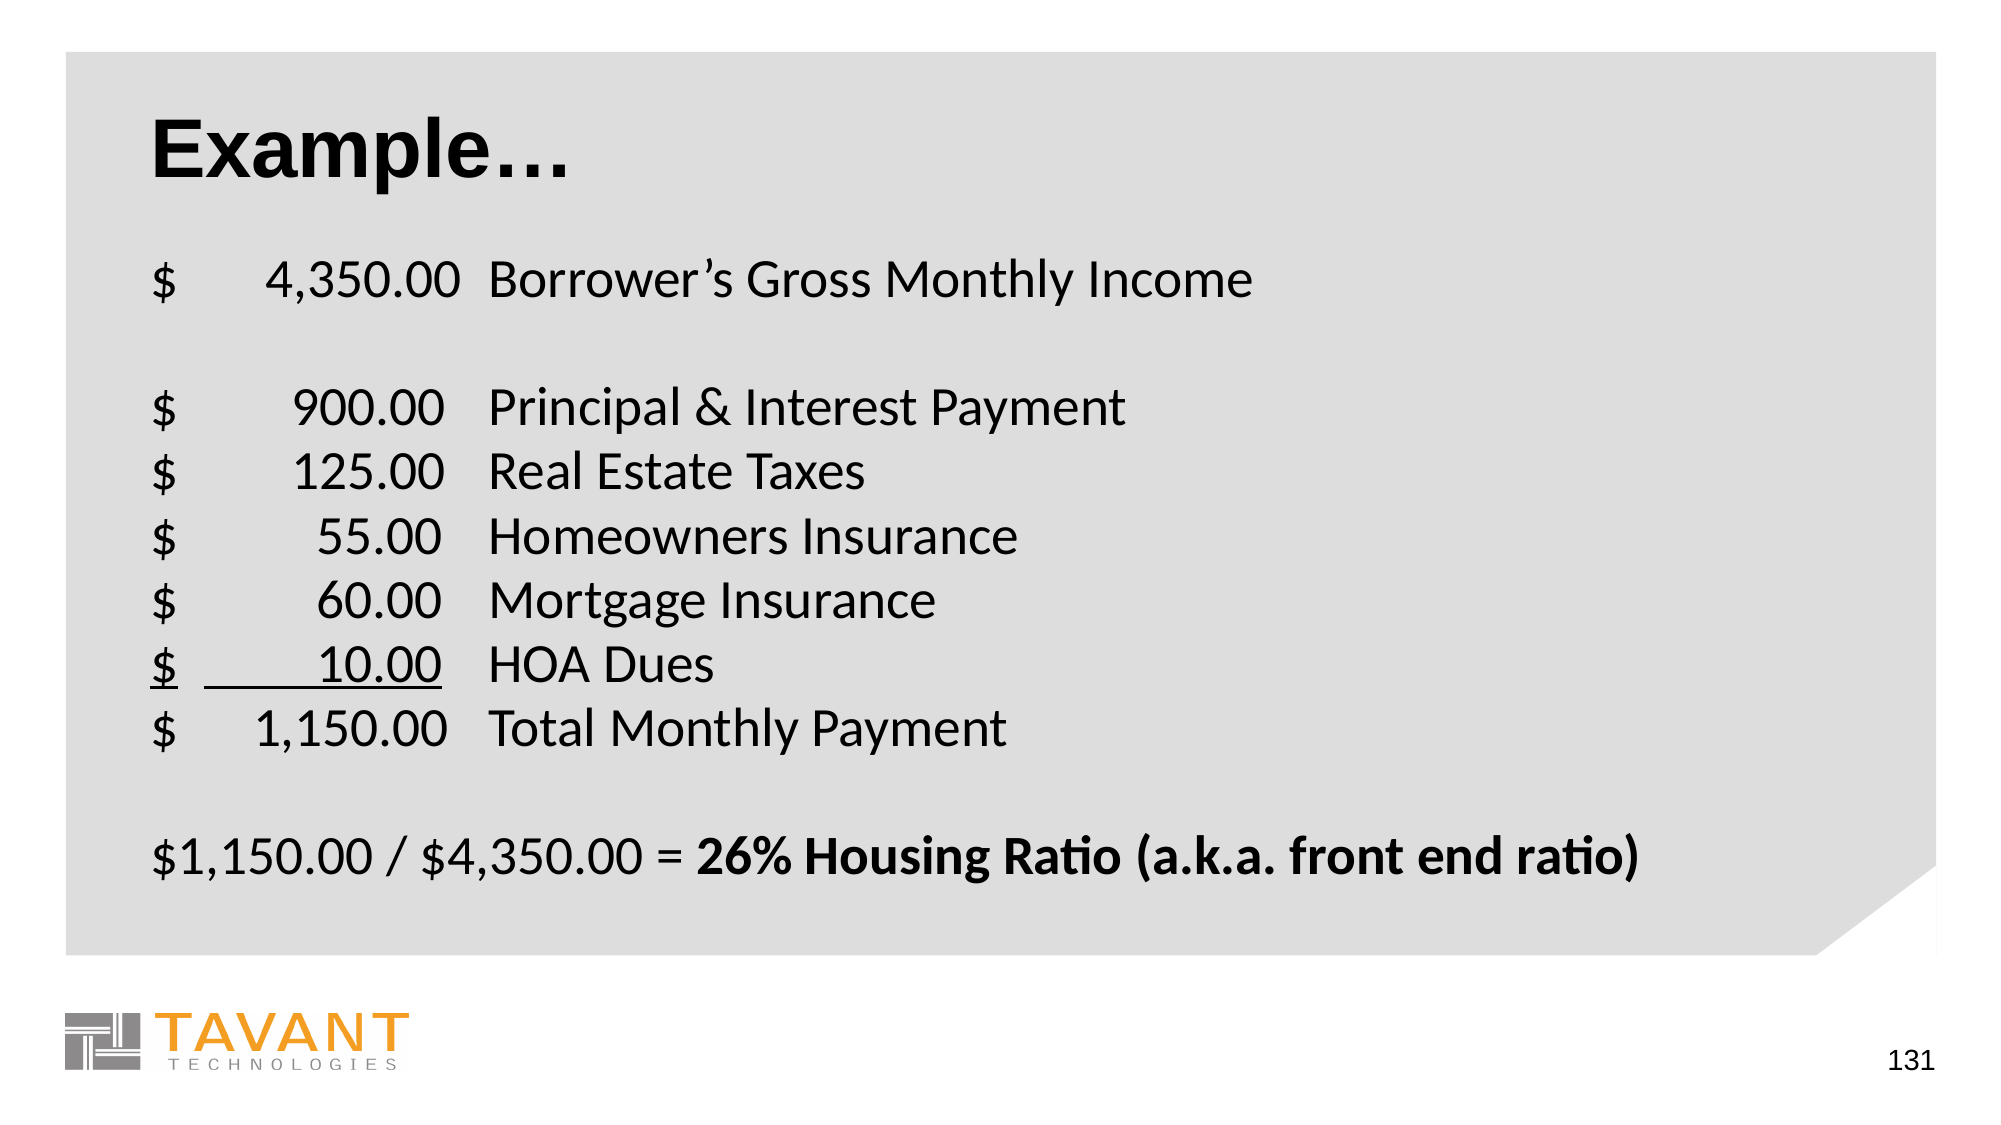

# Example…
$       4,350.00		Borrower’s Gross Monthly Income

$	       900.00		Principal & Interest Payment
$	       125.00		Real Estate Taxes
$	         55.00		Homeowners Insurance
$	         60.00		Mortgage Insurance
$	         10.00		HOA Dues
$      1,150.00		Total Monthly Payment

$1,150.00 / $4,350.00 = 26% Housing Ratio (a.k.a. front end ratio)

131